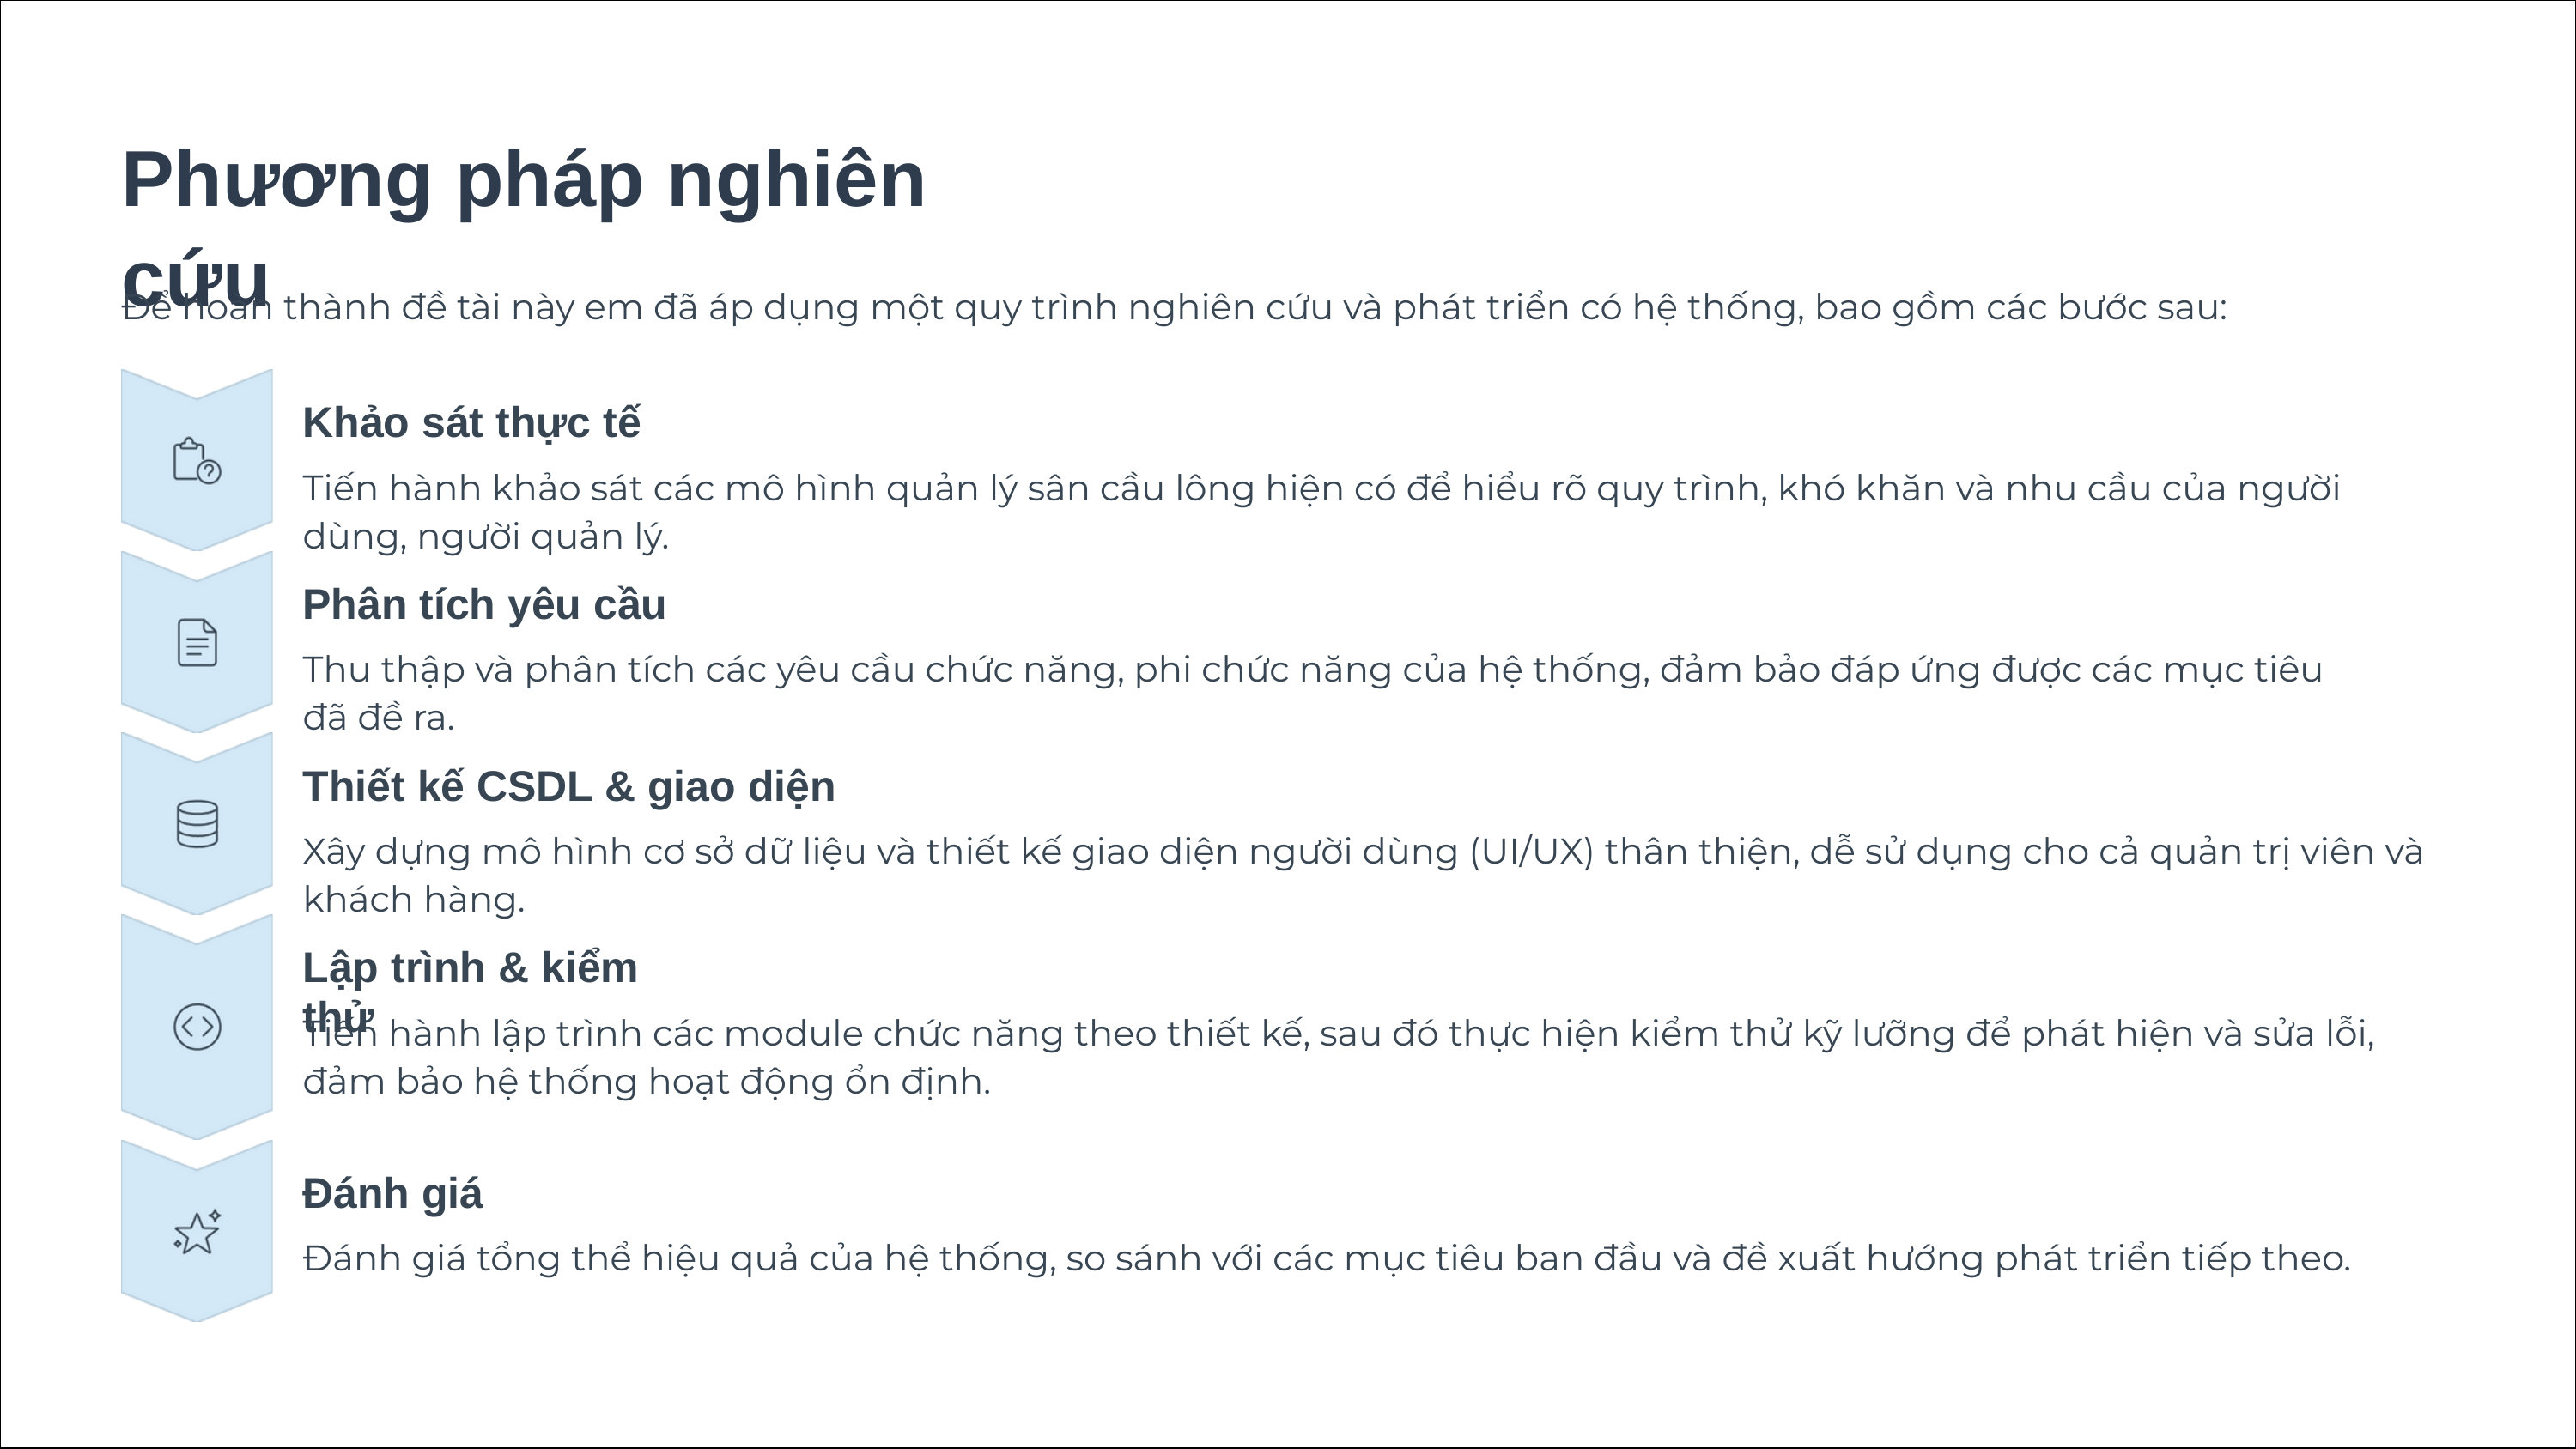

Phương pháp nghiên cứu
Để hoàn thành đề tài này em đã áp dụng một quy trình nghiên cứu và phát triển có hệ thống, bao gồm các bước sau:

Khảo sát thực tế
Tiến hành khảo sát các mô hình quản lý sân cầu lông hiện có để hiểu rõ quy trình, khó khăn và nhu cầu của người dùng, người quản lý.

Phân tích yêu cầu
Thu thập và phân tích các yêu cầu chức năng, phi chức năng của hệ thống, đảm bảo đáp ứng được các mục tiêu đã đề ra.

Thiết kế CSDL & giao diện
Xây dựng mô hình cơ sở dữ liệu và thiết kế giao diện người dùng (UI/UX) thân thiện, dễ sử dụng cho cả quản trị viên và khách hàng.

Lập trình & kiểm thử
Tiến hành lập trình các module chức năng theo thiết kế, sau đó thực hiện kiểm thử kỹ lưỡng để phát hiện và sửa lỗi, đảm bảo hệ thống hoạt động ổn định.

Đánh giá
Đánh giá tổng thể hiệu quả của hệ thống, so sánh với các mục tiêu ban đầu và đề xuất hướng phát triển tiếp theo.